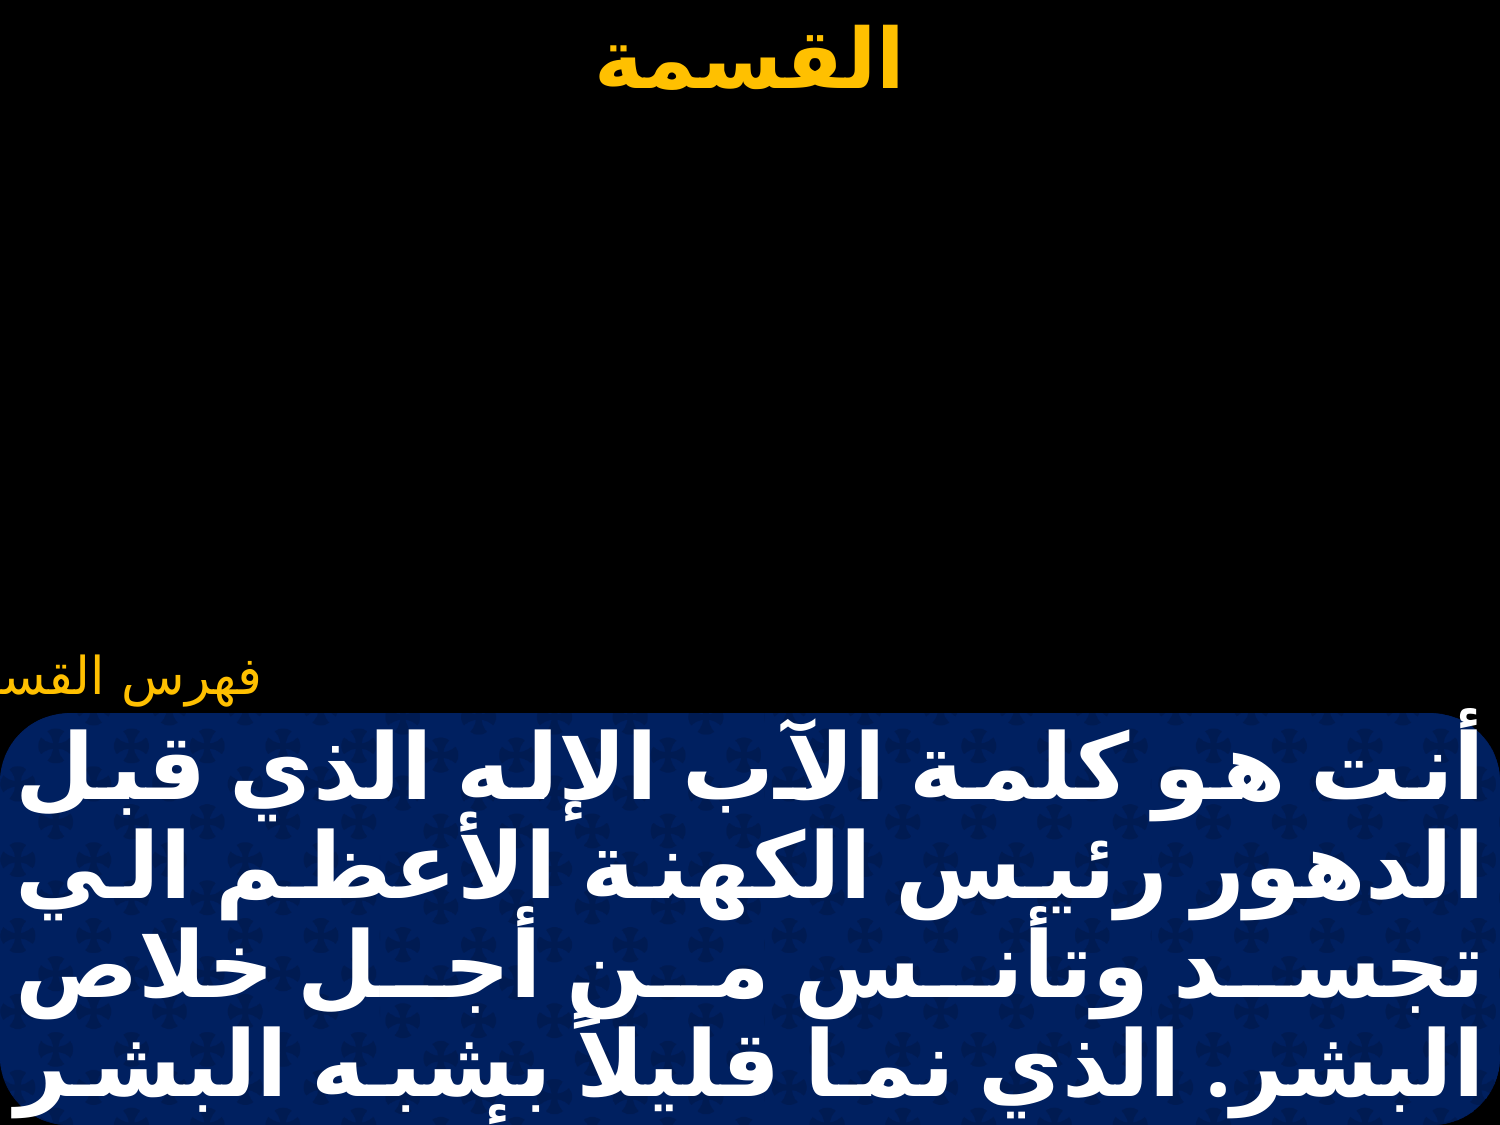

# قسمة عيد عرس قانا الجليل (أنت هو كلمة الآب)
أنت هو كلمة الآب الإله الذي قبل الدهور رئيس الكهنة الأعظم الي تجسد وتأنس من أجل خلاص البشر. الذي نما قليلاً بشبه البشر بغير خطية وحده الذي أتي وإعتمد من يوحنا السابق.